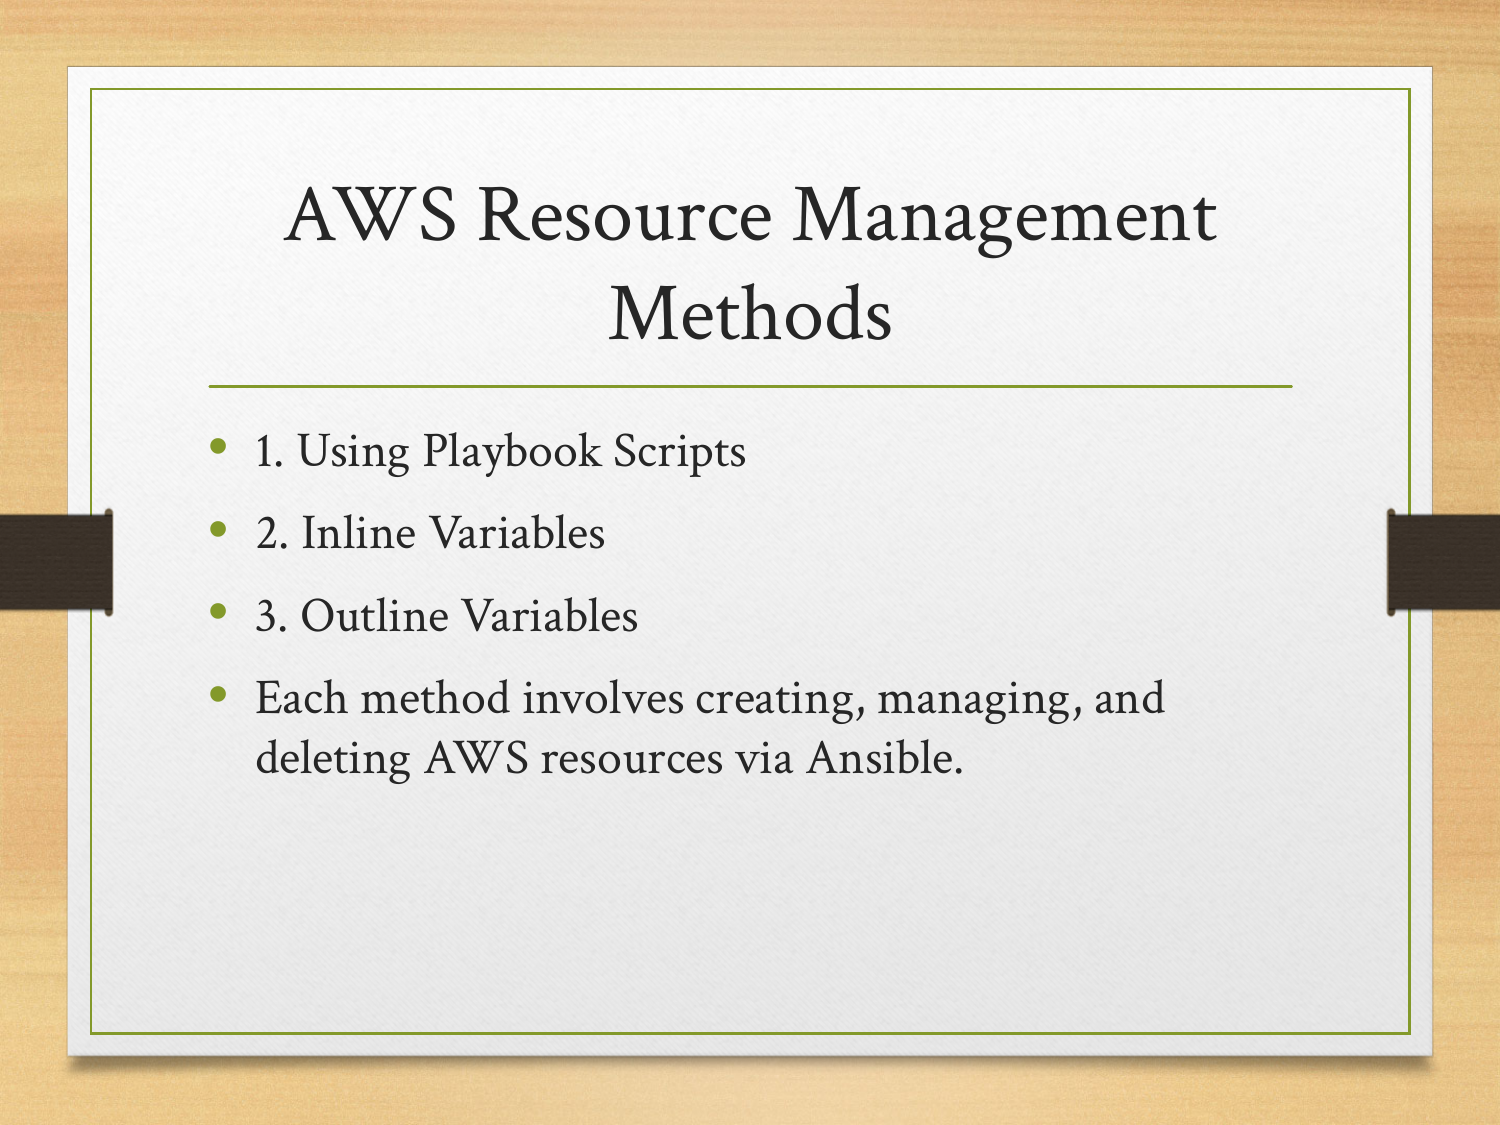

# AWS Resource Management Methods
1. Using Playbook Scripts
2. Inline Variables
3. Outline Variables
Each method involves creating, managing, and deleting AWS resources via Ansible.